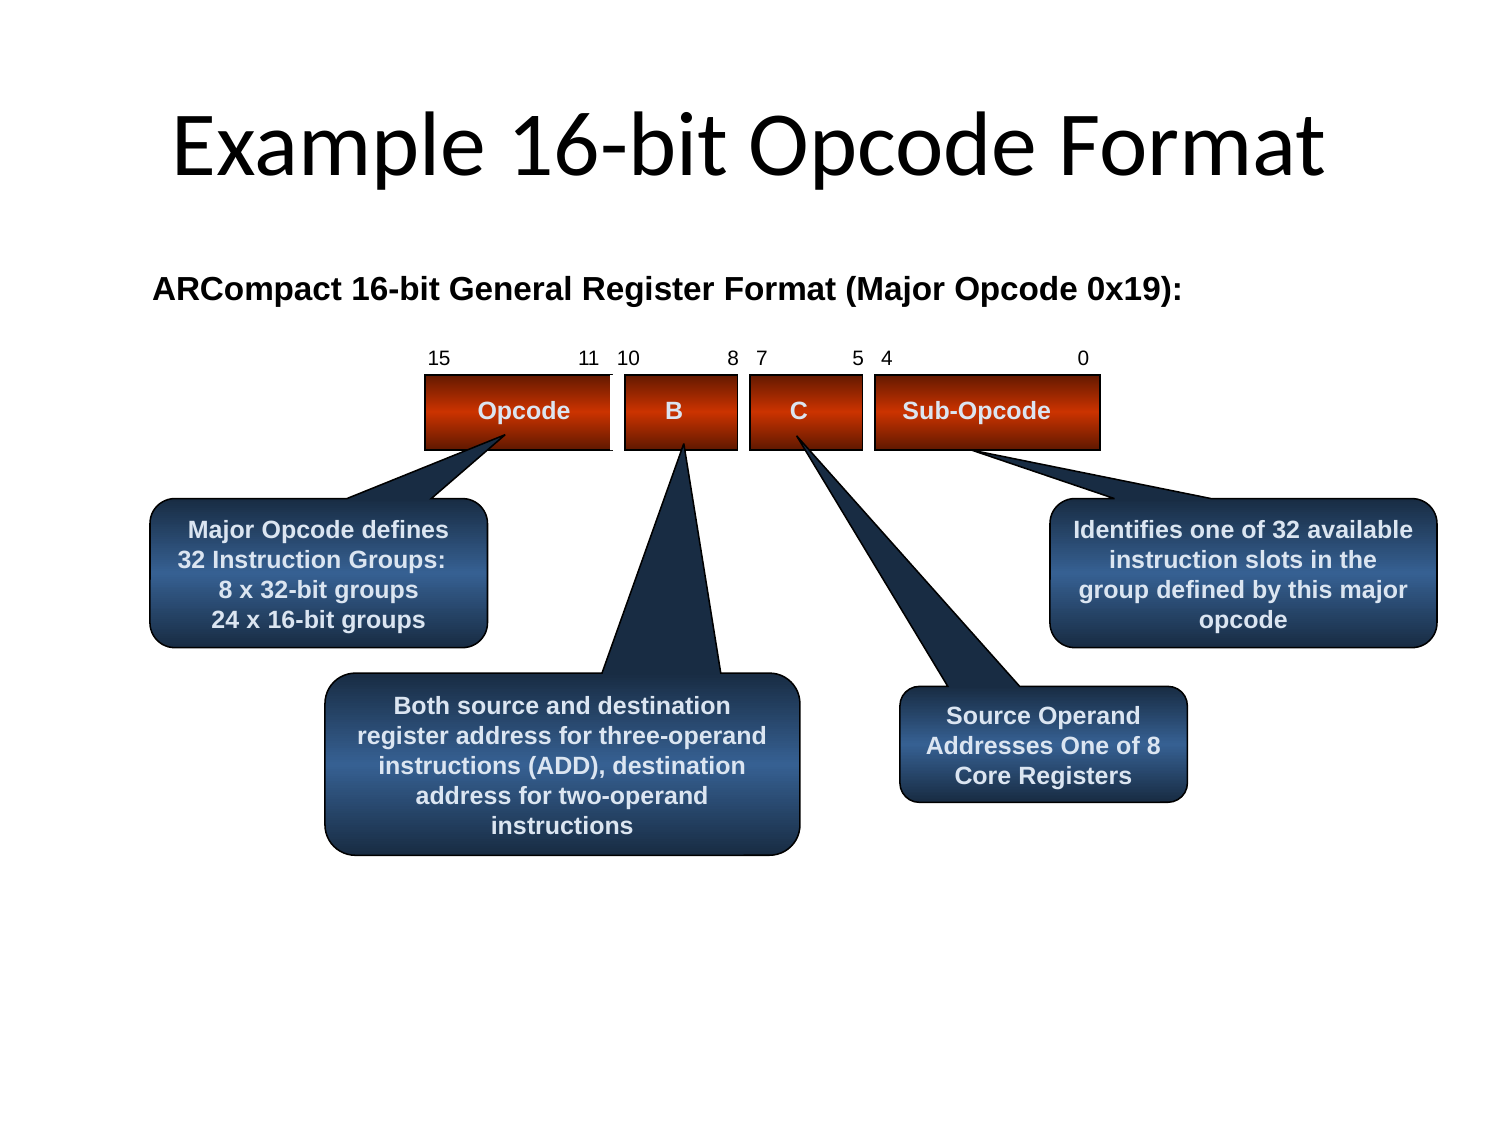

Example 16-bit Opcode Format
ARCompact 16-bit General Register Format (Major Opcode 0x19):
15
11   10
8   7
5   4
0

Opcode
B
C
Sub-Opcode
Major Opcode defines 32 Instruction Groups:
8 x 32-bit groups
24 x 16-bit groups
Identifies one of 32 available instruction slots in the group defined by this major opcode
Both source and destination register address for three-operand instructions (ADD), destination address for two-operand instructions
Source Operand Addresses One of 8 Core Registers